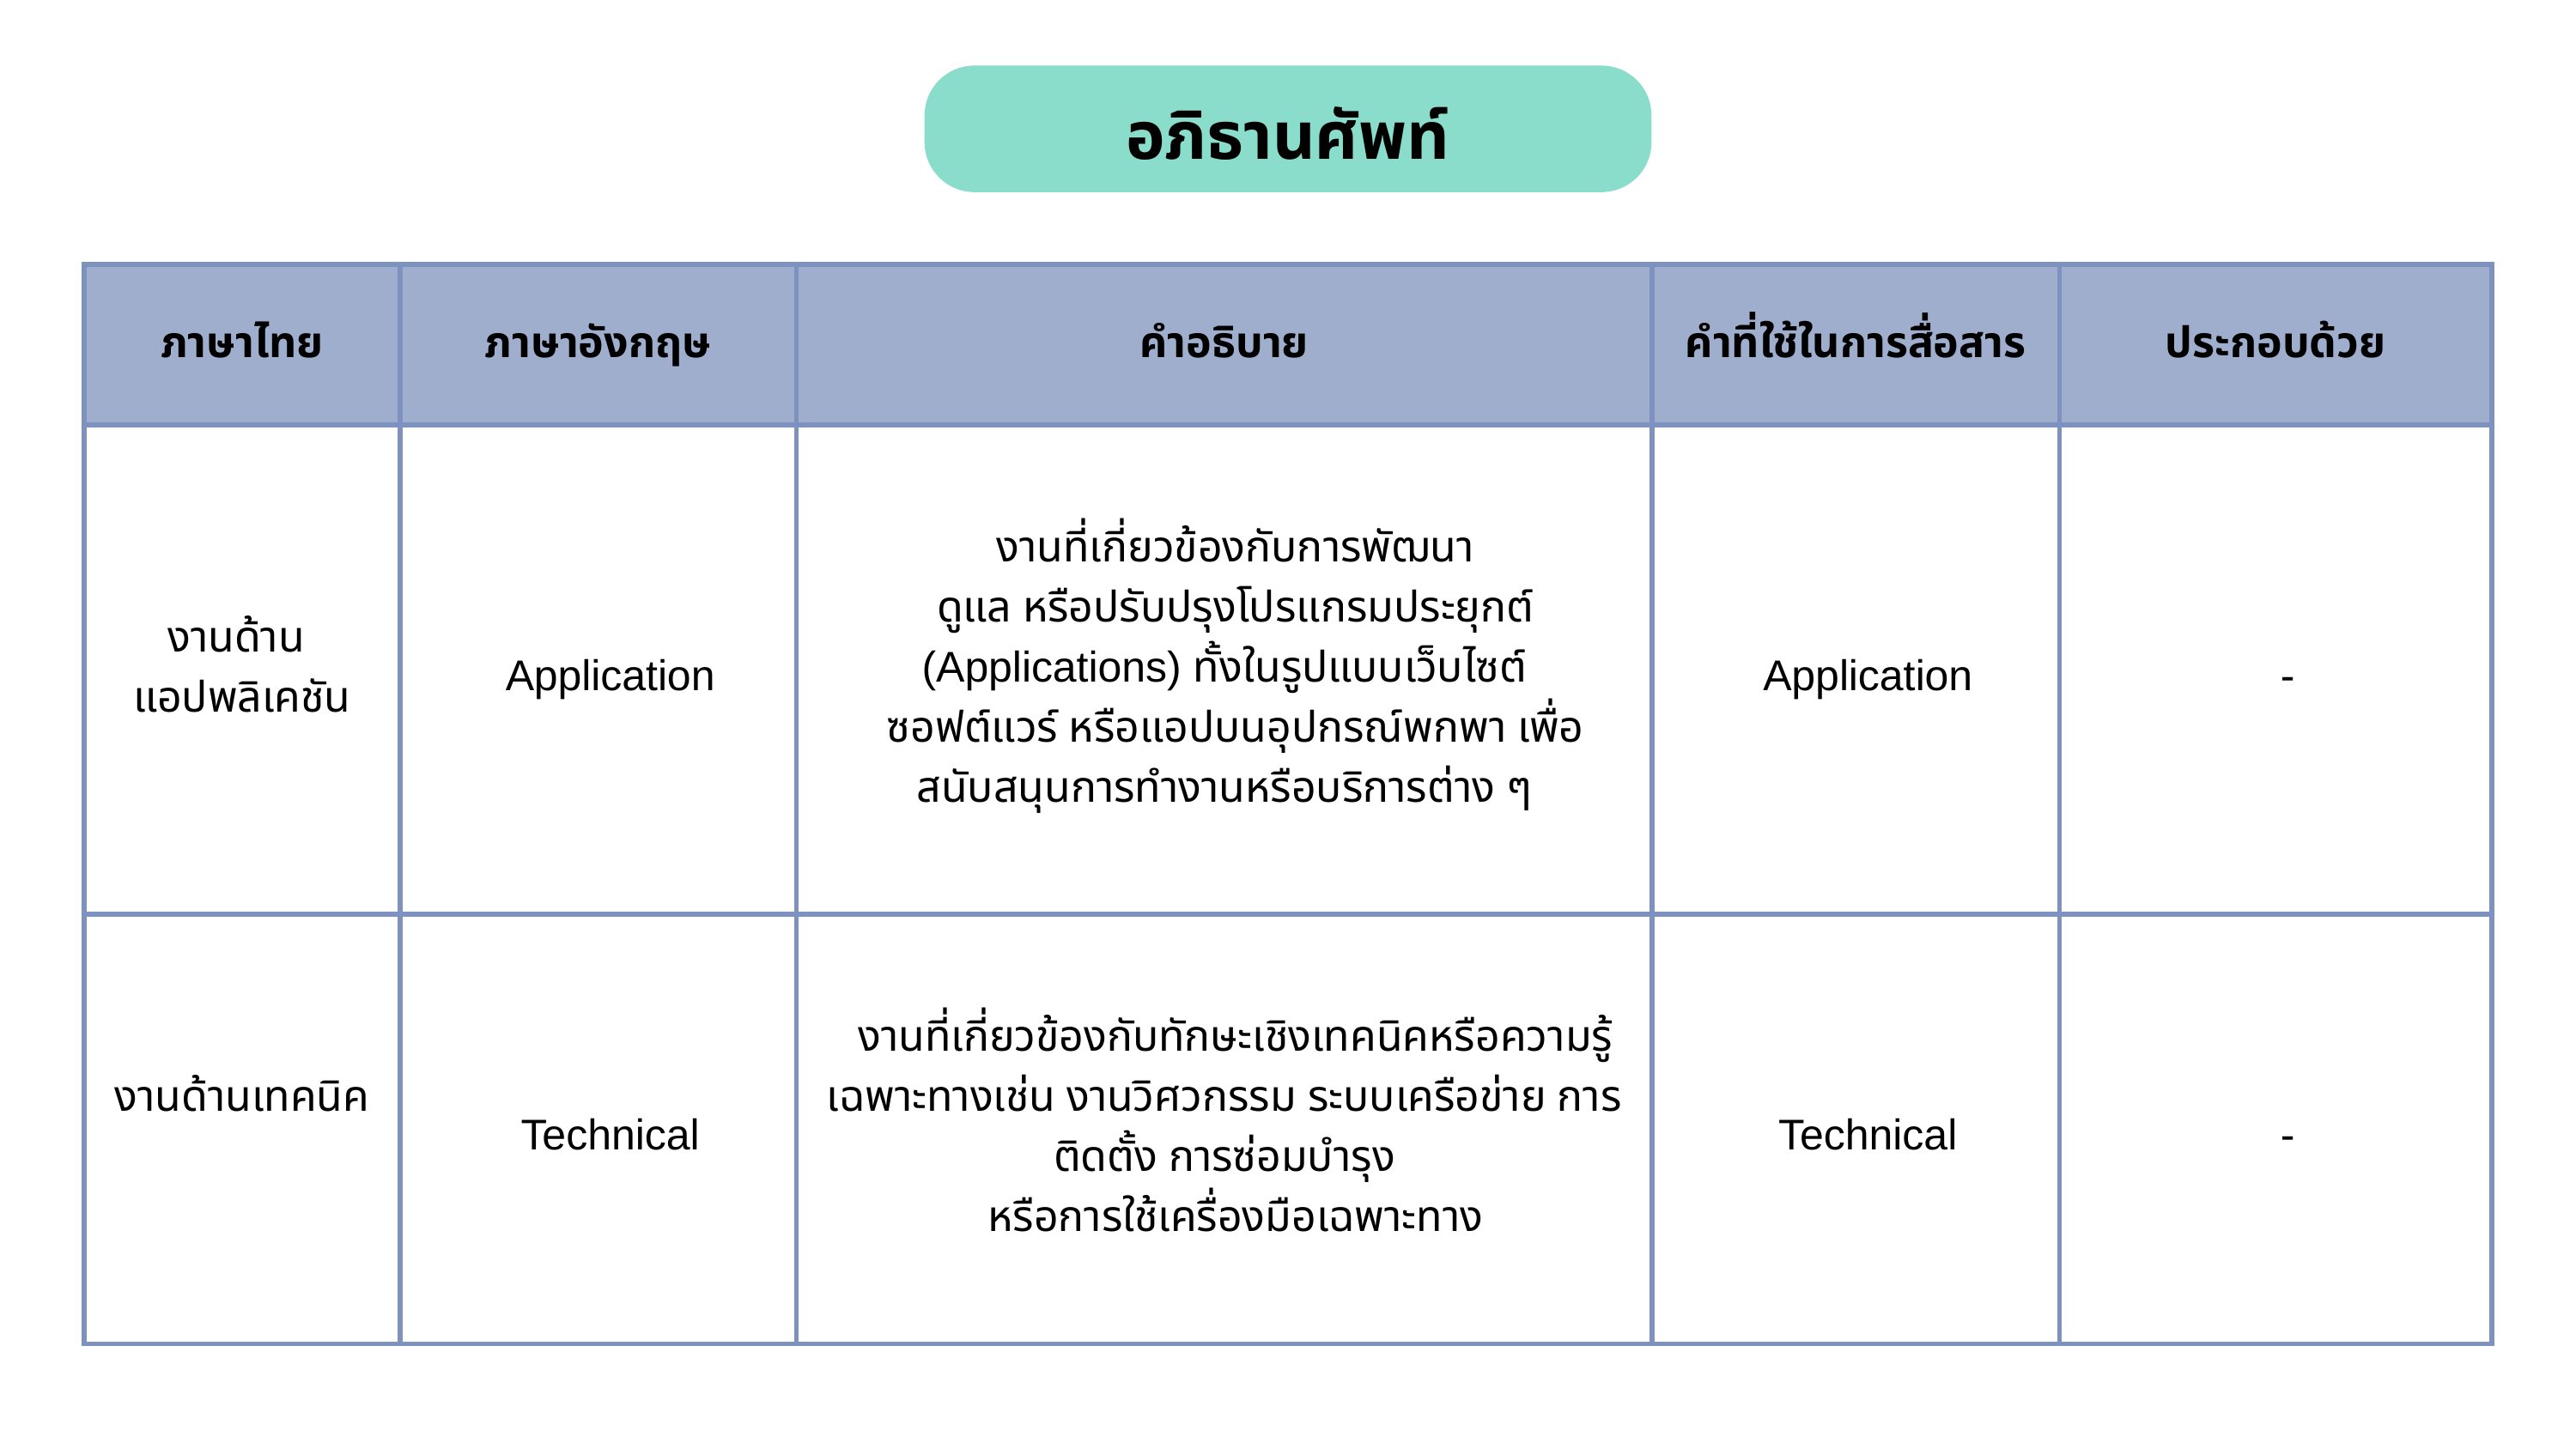

อภิธานศัพท์
| ภาษาไทย | ภาษาอังกฤษ | คำอธิบาย | คำที่ใช้ในการสื่อสาร | ประกอบด้วย |
| --- | --- | --- | --- | --- |
| งานด้าน แอปพลิเคชัน | Application | งานที่เกี่ยวข้องกับการพัฒนา ดูแล หรือปรับปรุงโปรแกรมประยุกต์ (Applications) ทั้งในรูปแบบเว็บไซต์ ซอฟต์แวร์ หรือแอปบนอุปกรณ์พกพา เพื่อสนับสนุนการทำงานหรือบริการต่าง ๆ | Application | - |
| งานด้านเทคนิค | Technical | งานที่เกี่ยวข้องกับทักษะเชิงเทคนิคหรือความรู้เฉพาะทางเช่น งานวิศวกรรม ระบบเครือข่าย การติดตั้ง การซ่อมบำรุง หรือการใช้เครื่องมือเฉพาะทาง | Technical | - |